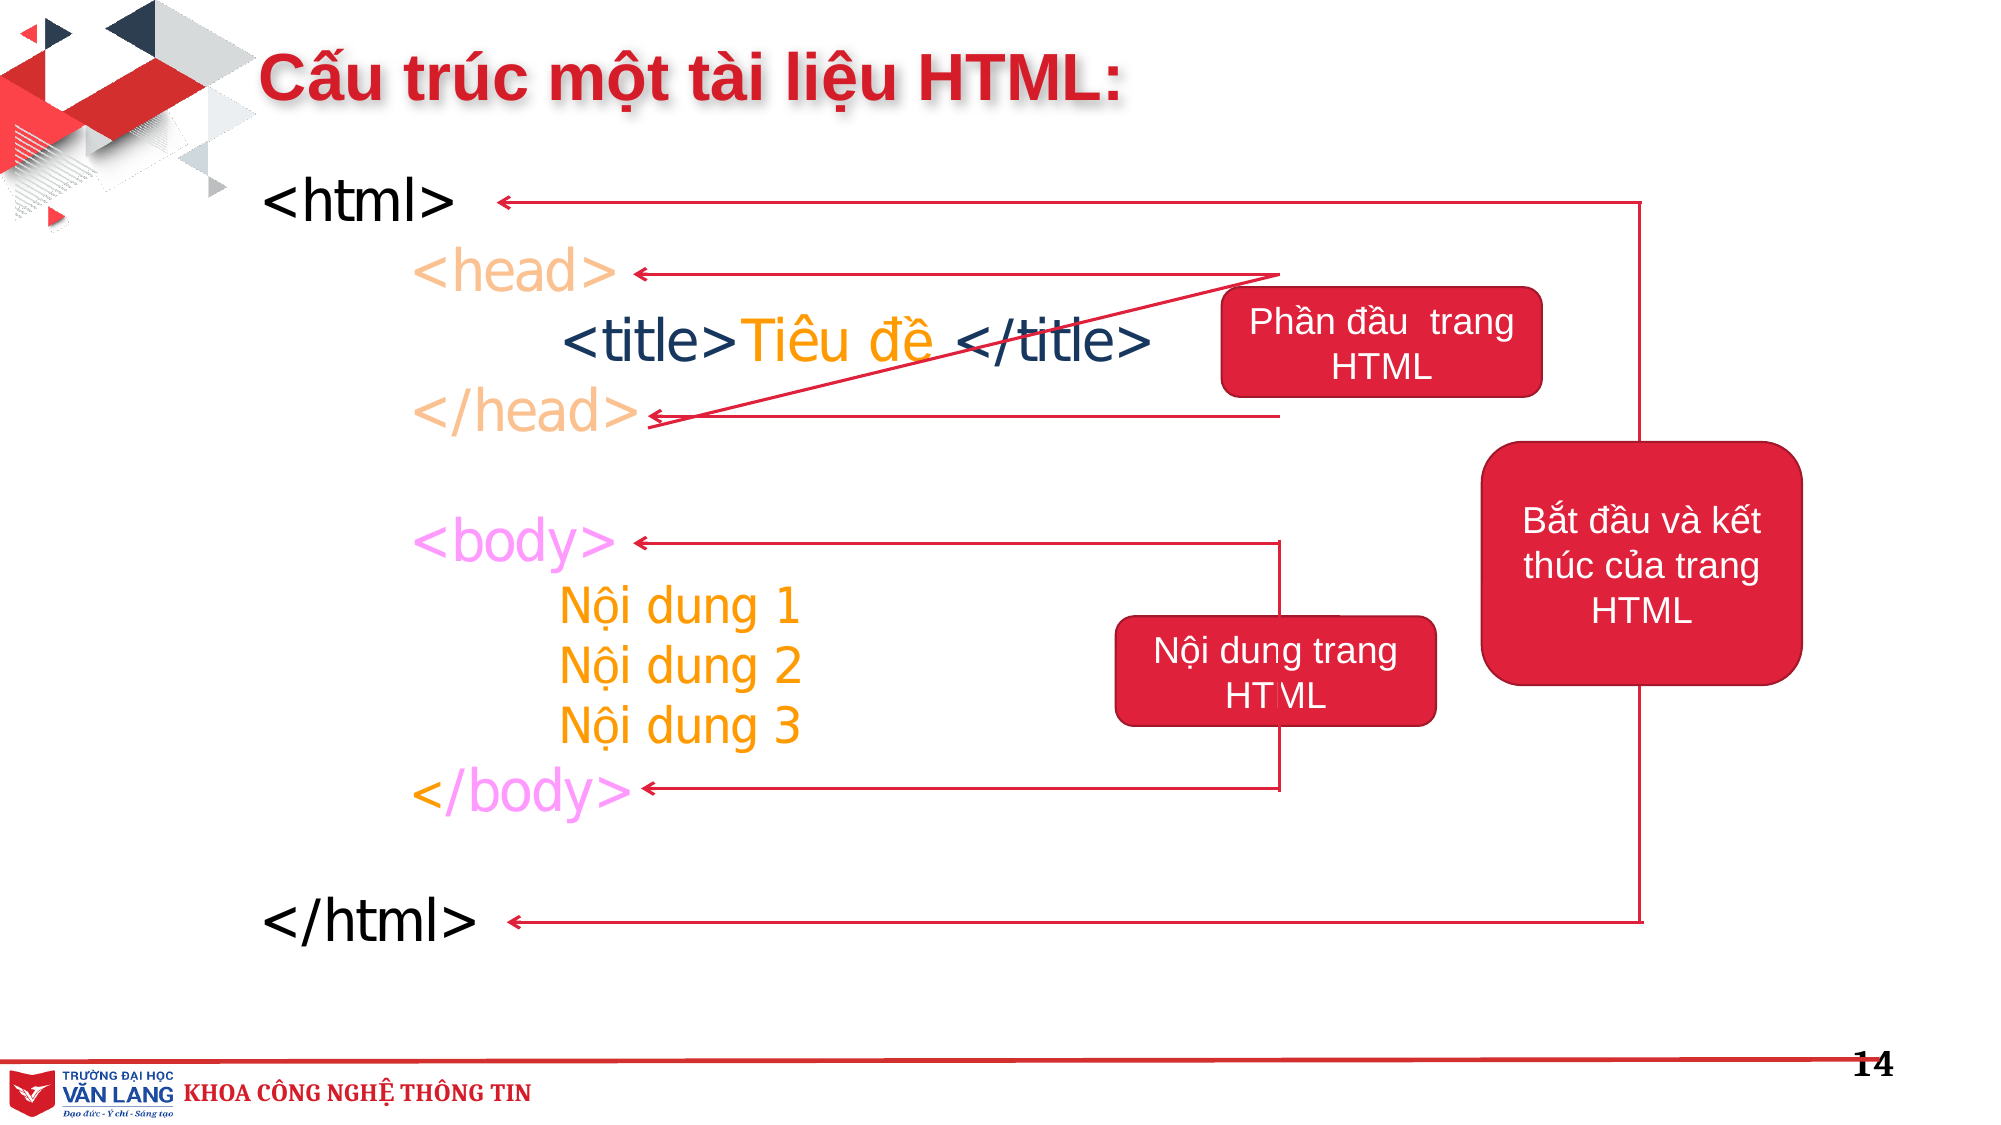

Cấu trúc một tài liệu HTML:
<html>
	<head>
		<title>Tiêu đề </title>
	</head> Bắt đầu và

	<body>
Kết thúc của	Nội dung 1
		Nội dung 2
		Nội dung 3
	</body>
trang HTML
</html>

Phần đầu  trang HTML

Bắt đầu và kết thúc của trang HTML

Nội dung trang HTML